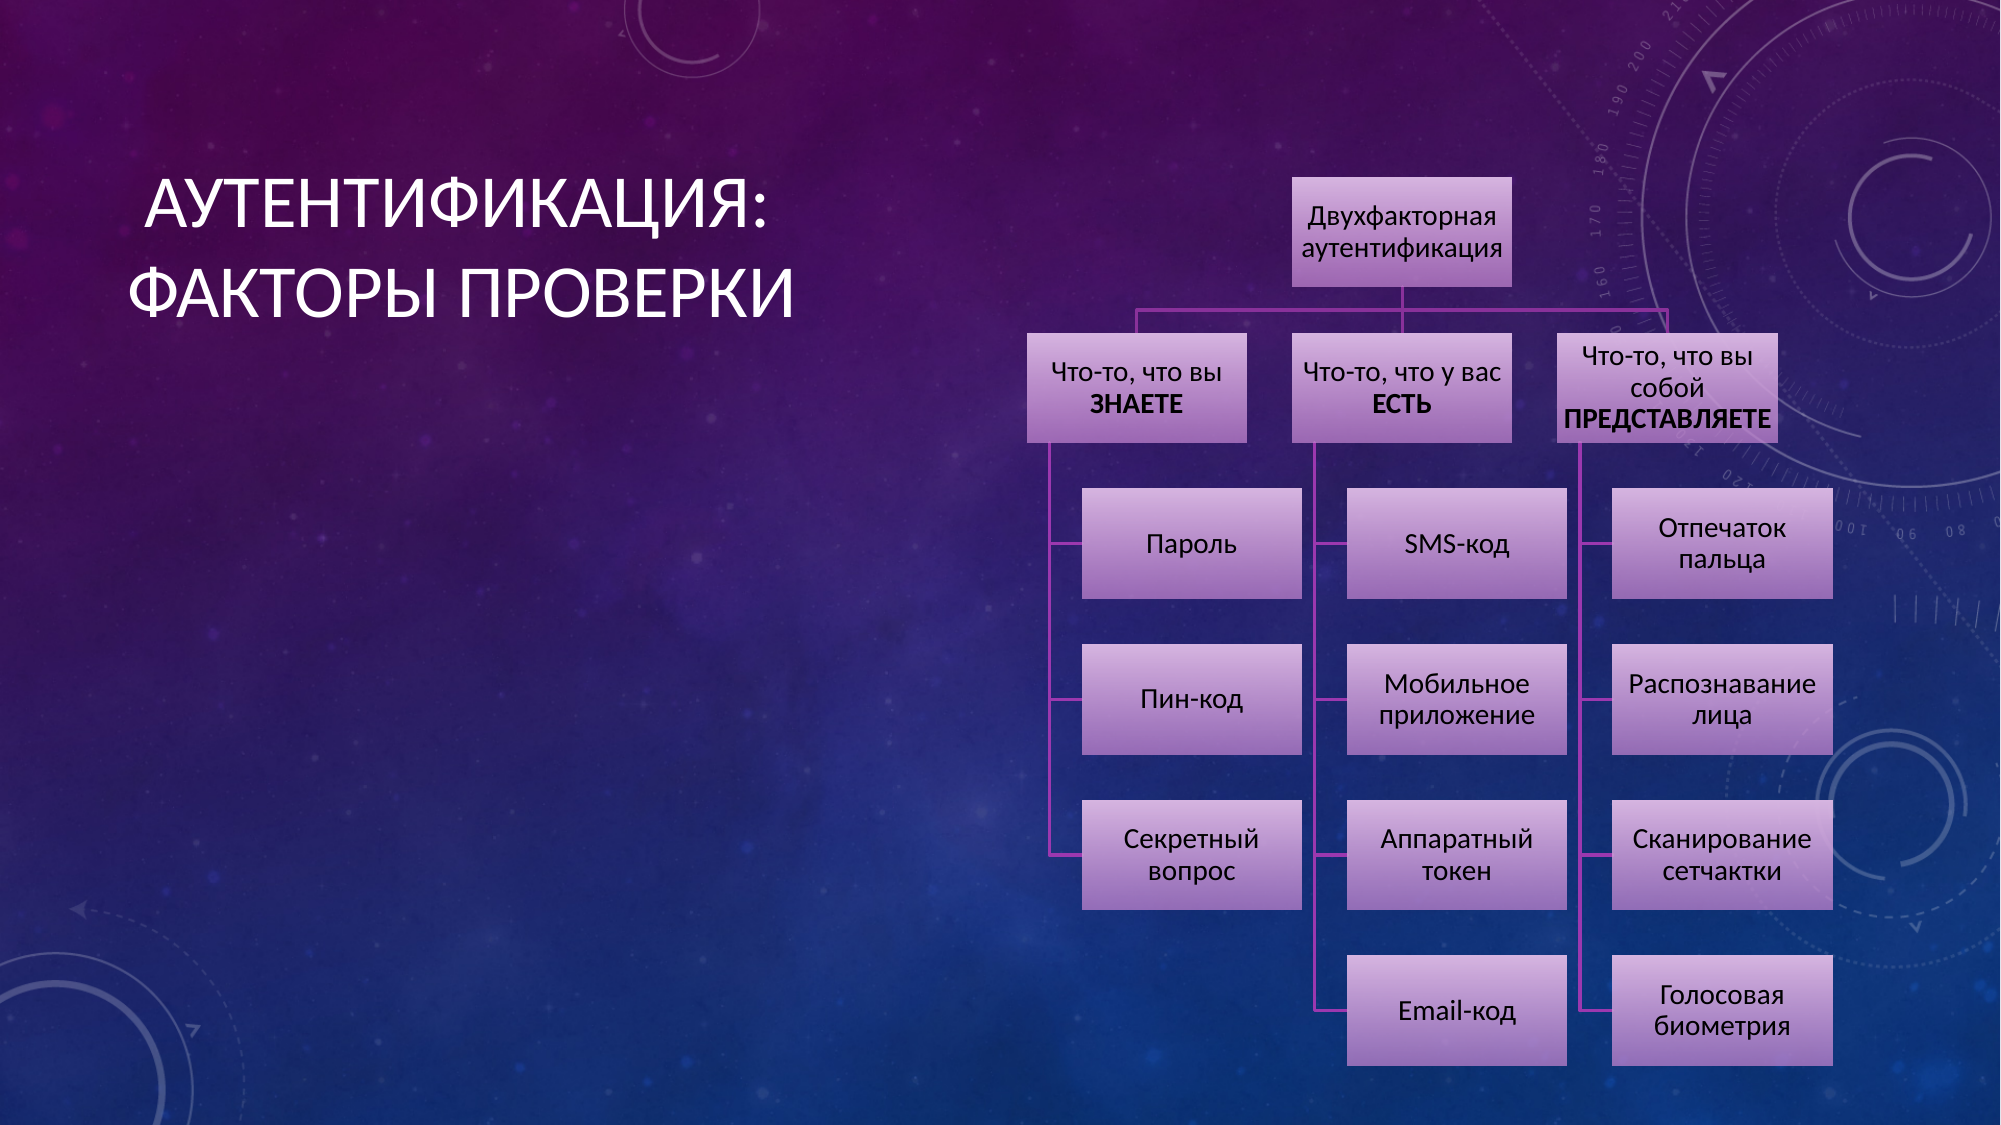

# Аутентификация: факторы проверки
Двухфакторная аутентификация
Что-то, что вы ЗНАЕТЕ
Пароль
Пин-код
Секретный вопрос
Что-то, что у вас ЕСТЬ
SMS-код
Мобильное приложение
Аппаратный токен
Email-код
Что-то, что вы собой ПРЕДСТАВЛЯЕТЕ
Отпечаток пальца
Распознавание лица
Сканирование сетчактки
Голосовая биометрия